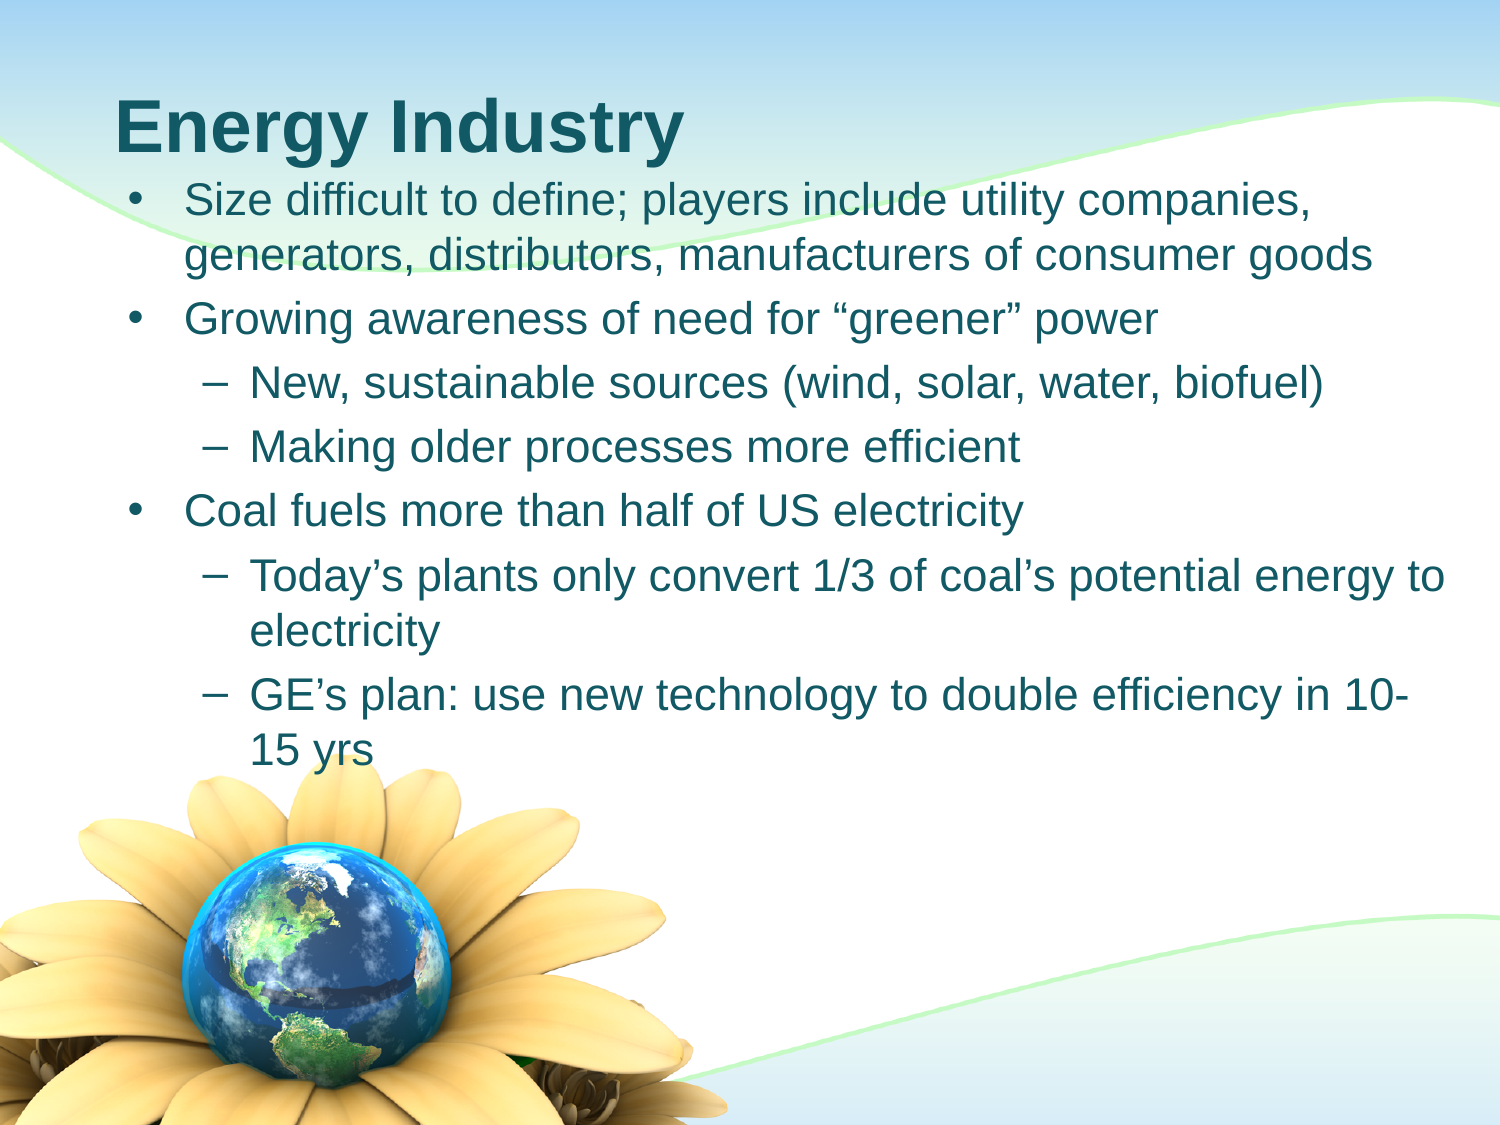

# Energy Industry
Size difficult to define; players include utility companies, generators, distributors, manufacturers of consumer goods
Growing awareness of need for “greener” power
New, sustainable sources (wind, solar, water, biofuel)
Making older processes more efficient
Coal fuels more than half of US electricity
Today’s plants only convert 1/3 of coal’s potential energy to electricity
GE’s plan: use new technology to double efficiency in 10-15 yrs